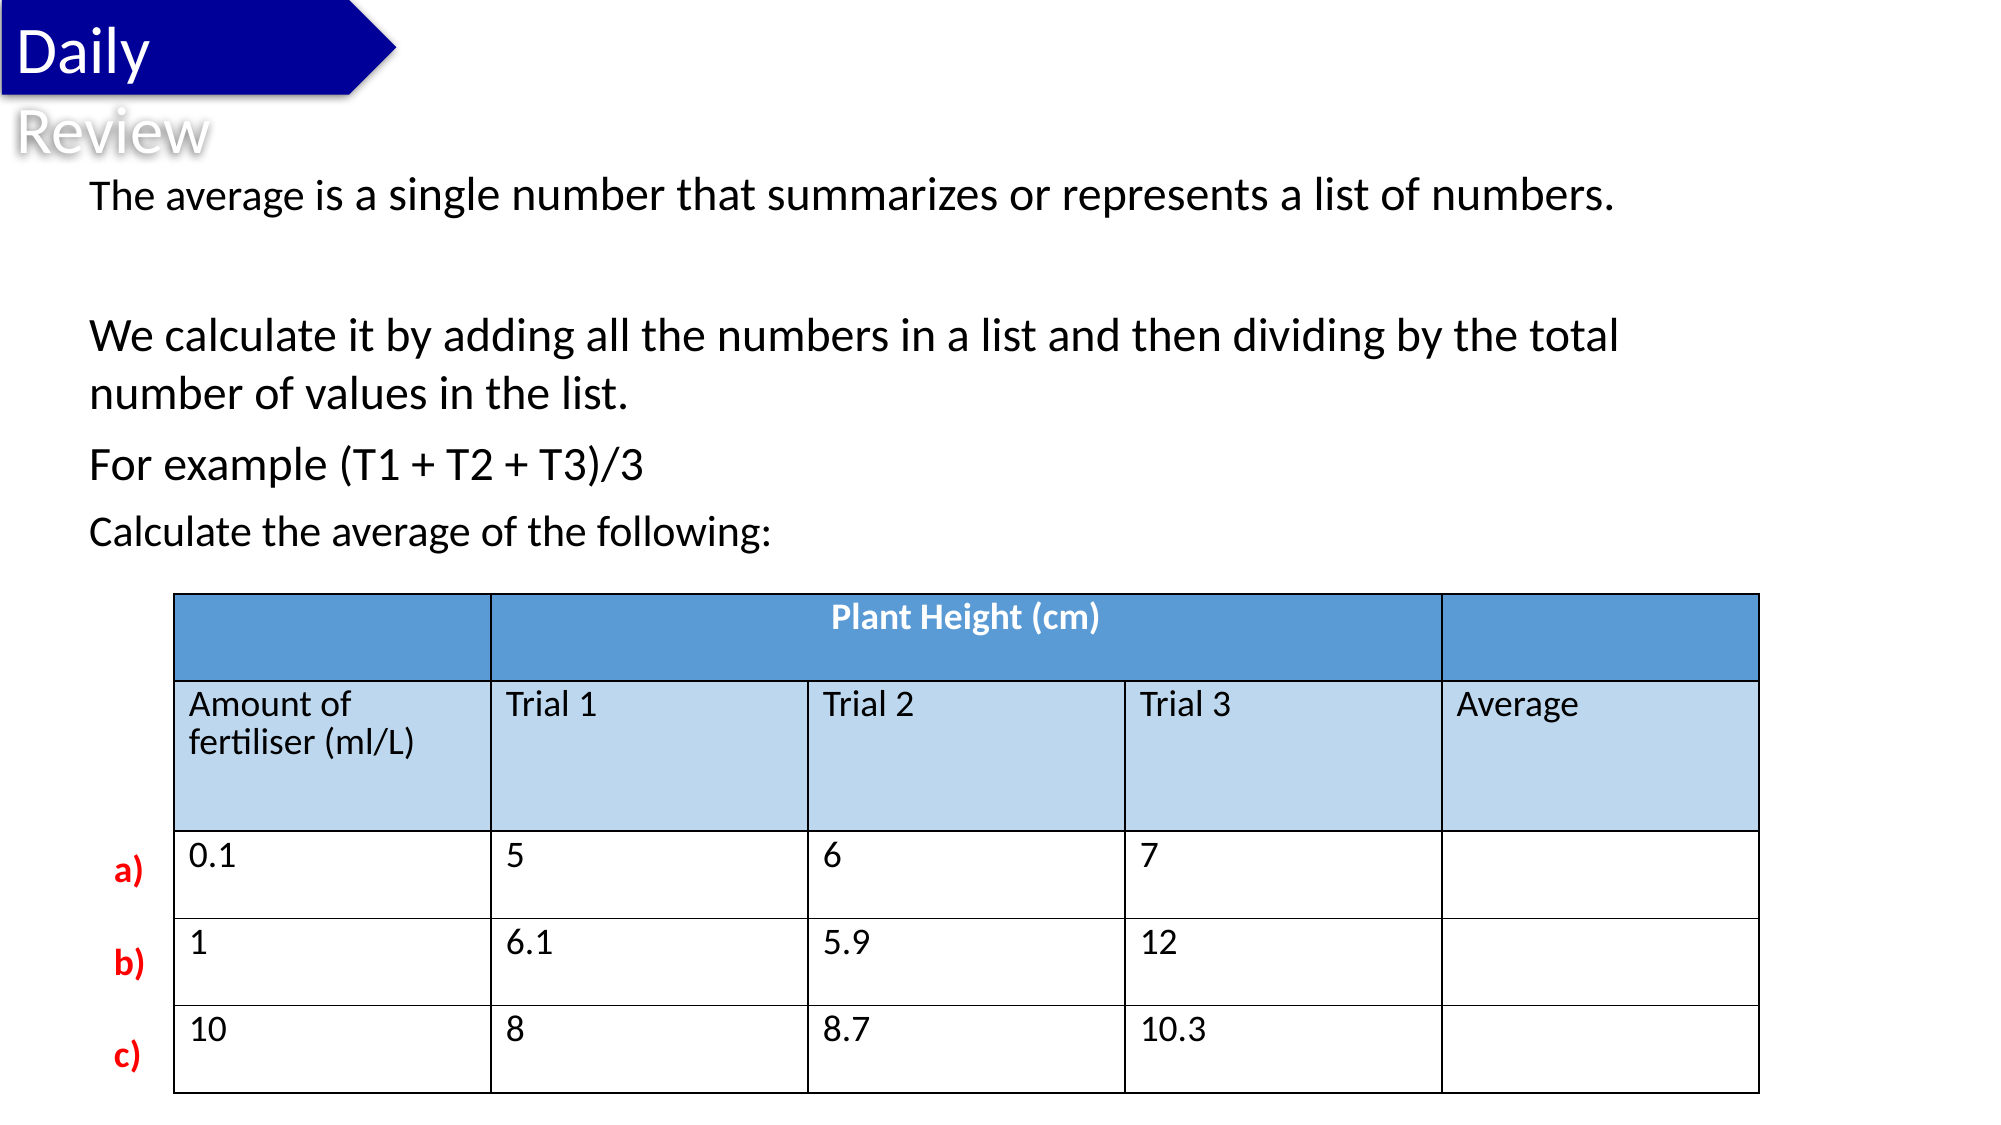

Daily Review
The average is a single number that summarizes or represents a list of numbers.

We calculate it by adding all the numbers in a list and then dividing by the total number of values in the list.
For example (T1 + T2 + T3)/3
Calculate the average of the following:

|  | Plant Height (cm) |  |  |  |
| --- | --- | --- | --- | --- |
| Amount of fertiliser (ml/L) | Trial 1 | Trial 2 | Trial 3 | Average |
| 0.1 | 5 | 6 | 7 |  |
| 1 | 6.1 | 5.9 | 12 |  |
| 10 | 8 | 8.7 | 10.3 |  |
a)
b)
c)